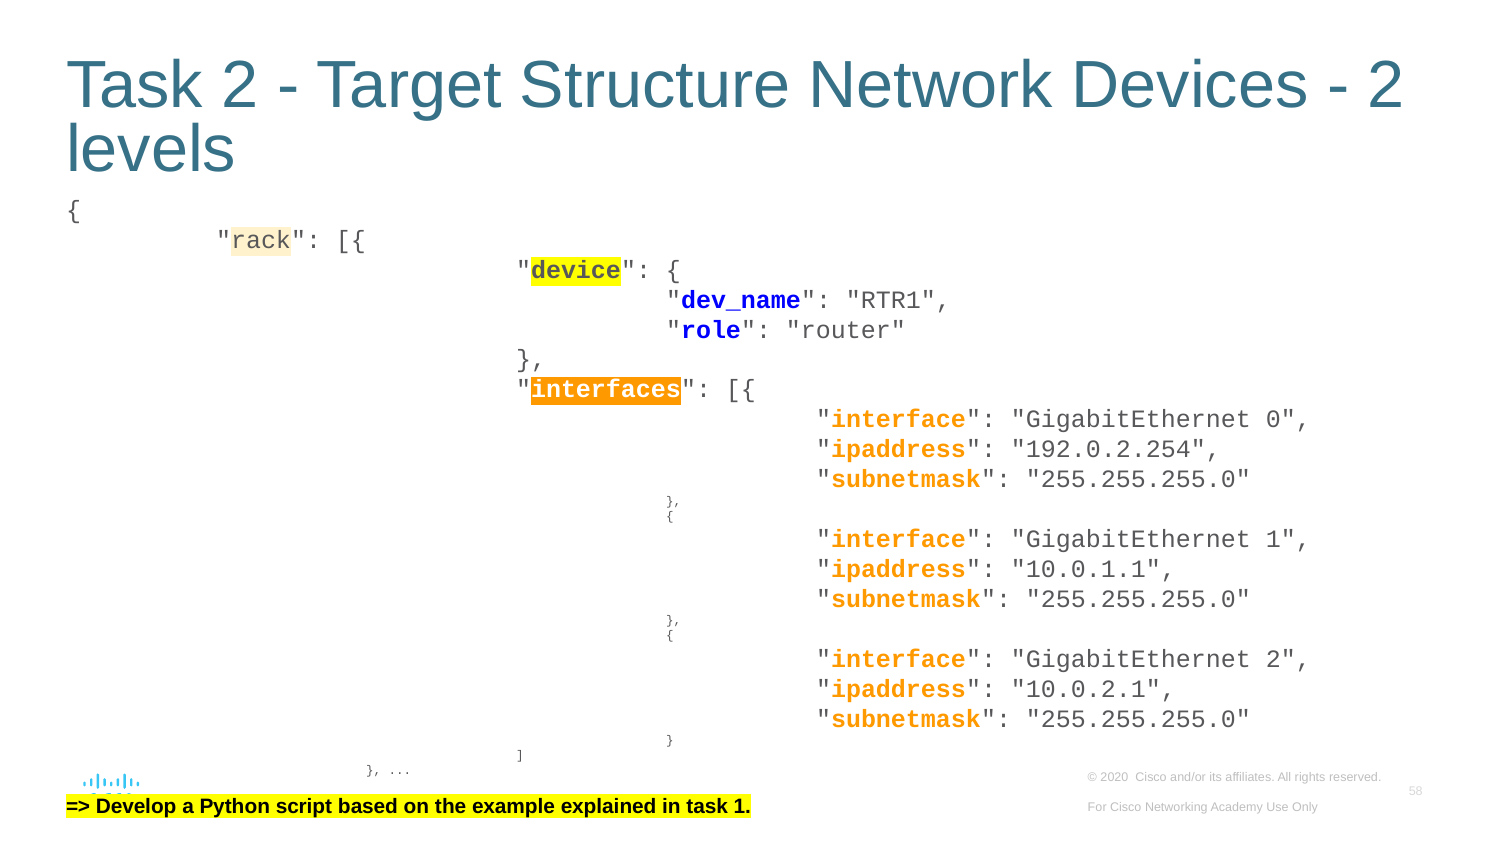

# Task 2 - Target Structure Network Devices - 2 levels
{
	"rack": [{
			"device": {
				"dev_name": "RTR1",
				"role": "router"
			},
			"interfaces": [{
					"interface": "GigabitEthernet 0",
					"ipaddress": "192.0.2.254",
					"subnetmask": "255.255.255.0"
				},
				{
					"interface": "GigabitEthernet 1",
					"ipaddress": "10.0.1.1",
					"subnetmask": "255.255.255.0"
				},
				{
					"interface": "GigabitEthernet 2",
					"ipaddress": "10.0.2.1",
					"subnetmask": "255.255.255.0"
				}
			]
		}, ...

=> Develop a Python script based on the example explained in task 1.